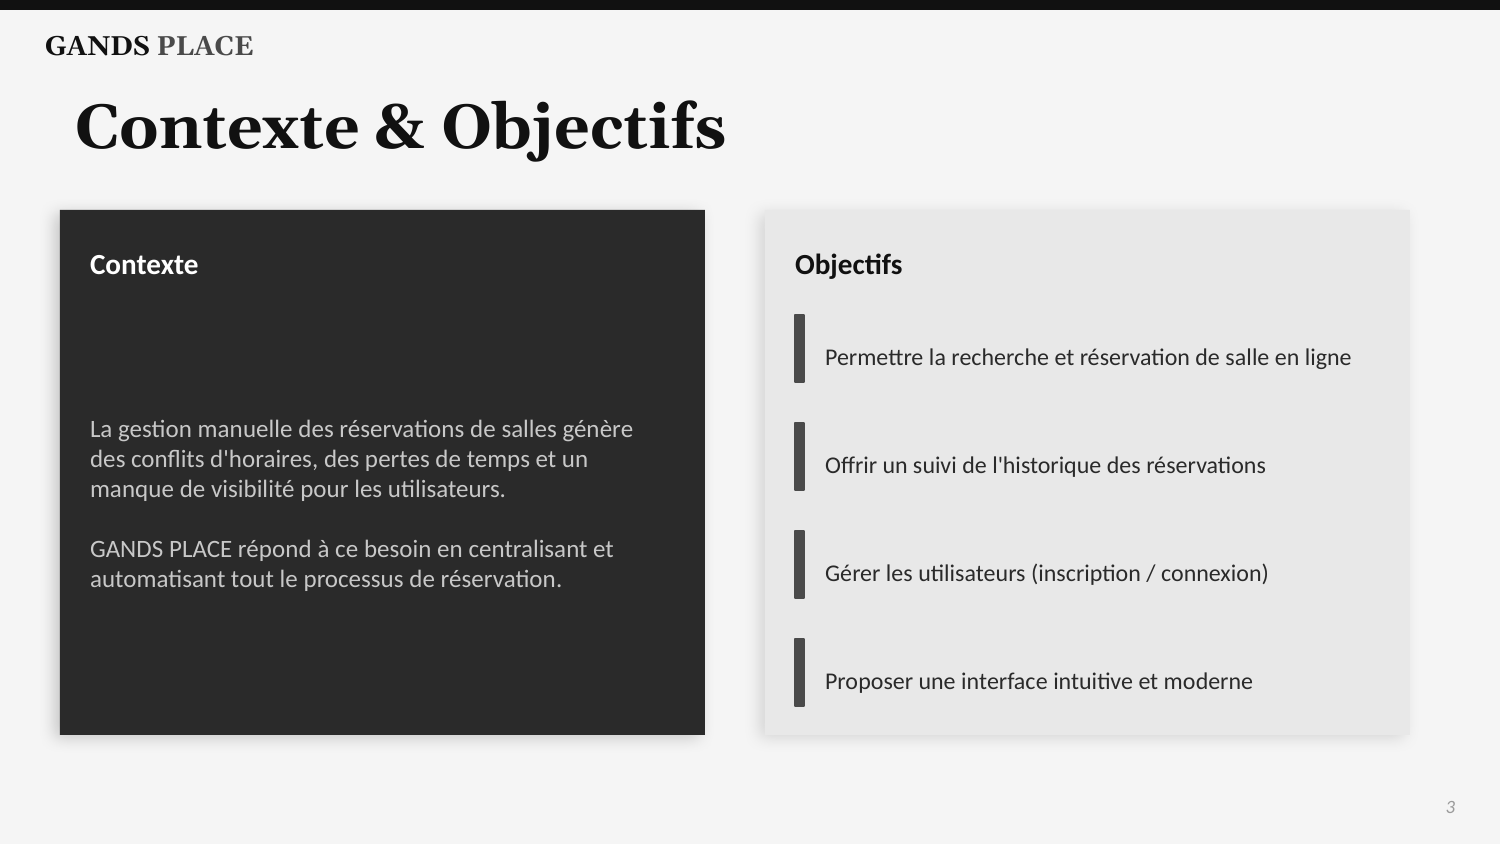

GANDS PLACE
Contexte & Objectifs

Contexte
Objectifs
La gestion manuelle des réservations de salles génère des conflits d'horaires, des pertes de temps et un manque de visibilité pour les utilisateurs.

GANDS PLACE répond à ce besoin en centralisant et automatisant tout le processus de réservation.

Permettre la recherche et réservation de salle en ligne

Offrir un suivi de l'historique des réservations

Gérer les utilisateurs (inscription / connexion)

Proposer une interface intuitive et moderne
3